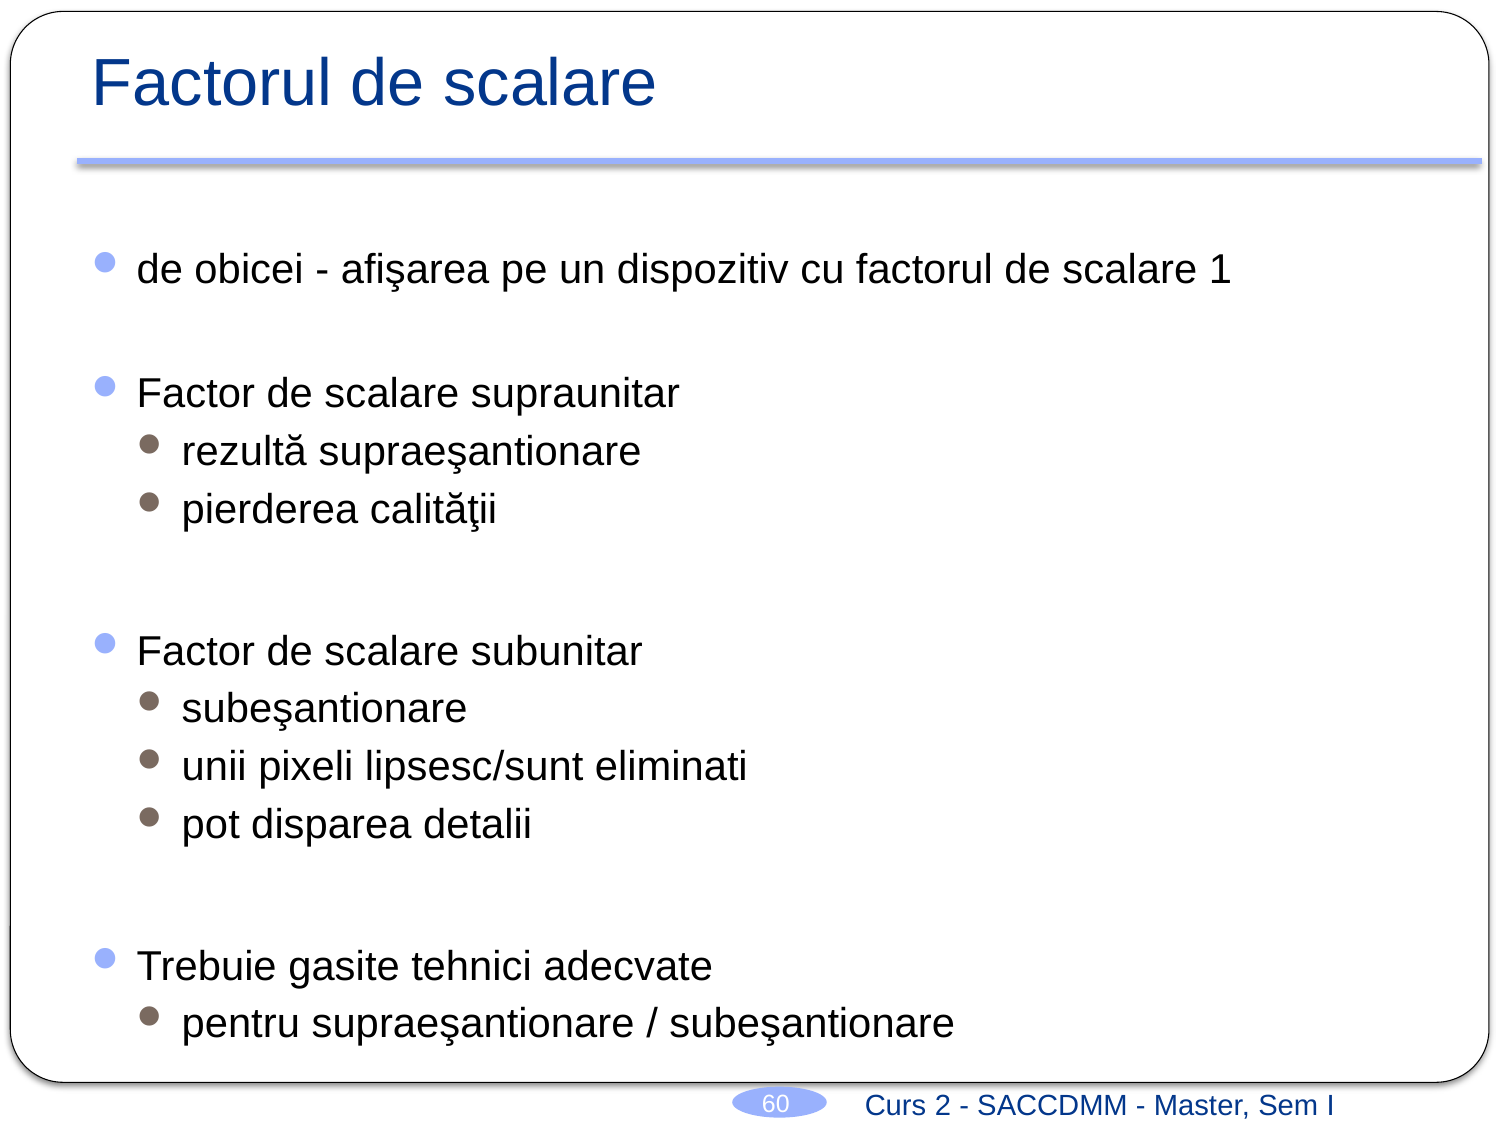

# Factorul de scalare

de obicei - afişarea pe un dispozitiv cu factorul de scalare 1

Factor de scalare supraunitar
rezultă supraeşantionare
pierderea calităţii

Factor de scalare subunitar
subeşantionare
unii pixeli lipsesc/sunt eliminati
pot disparea detalii

Trebuie gasite tehnici adecvate
pentru supraeşantionare / subeşantionare
Curs 2 - SACCDMM - Master, Sem I
60